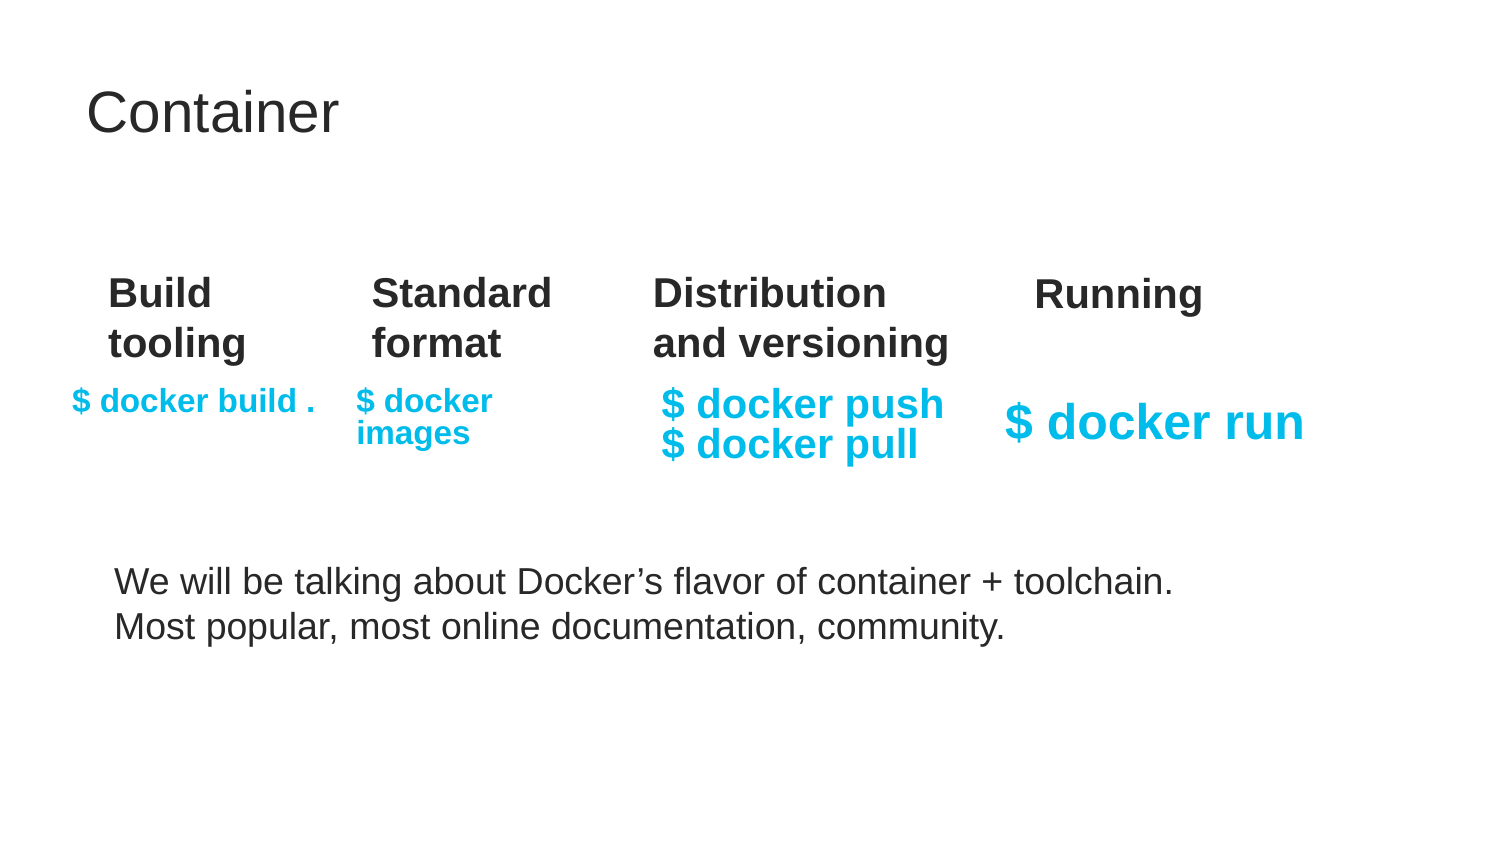

# Container
Build
tooling
$ docker build .
Standard
format
$ docker images
Distribution
and versioning
$ docker push
$ docker pull
Running
$ docker run
We will be talking about Docker’s flavor of container + toolchain.
Most popular, most online documentation, community.